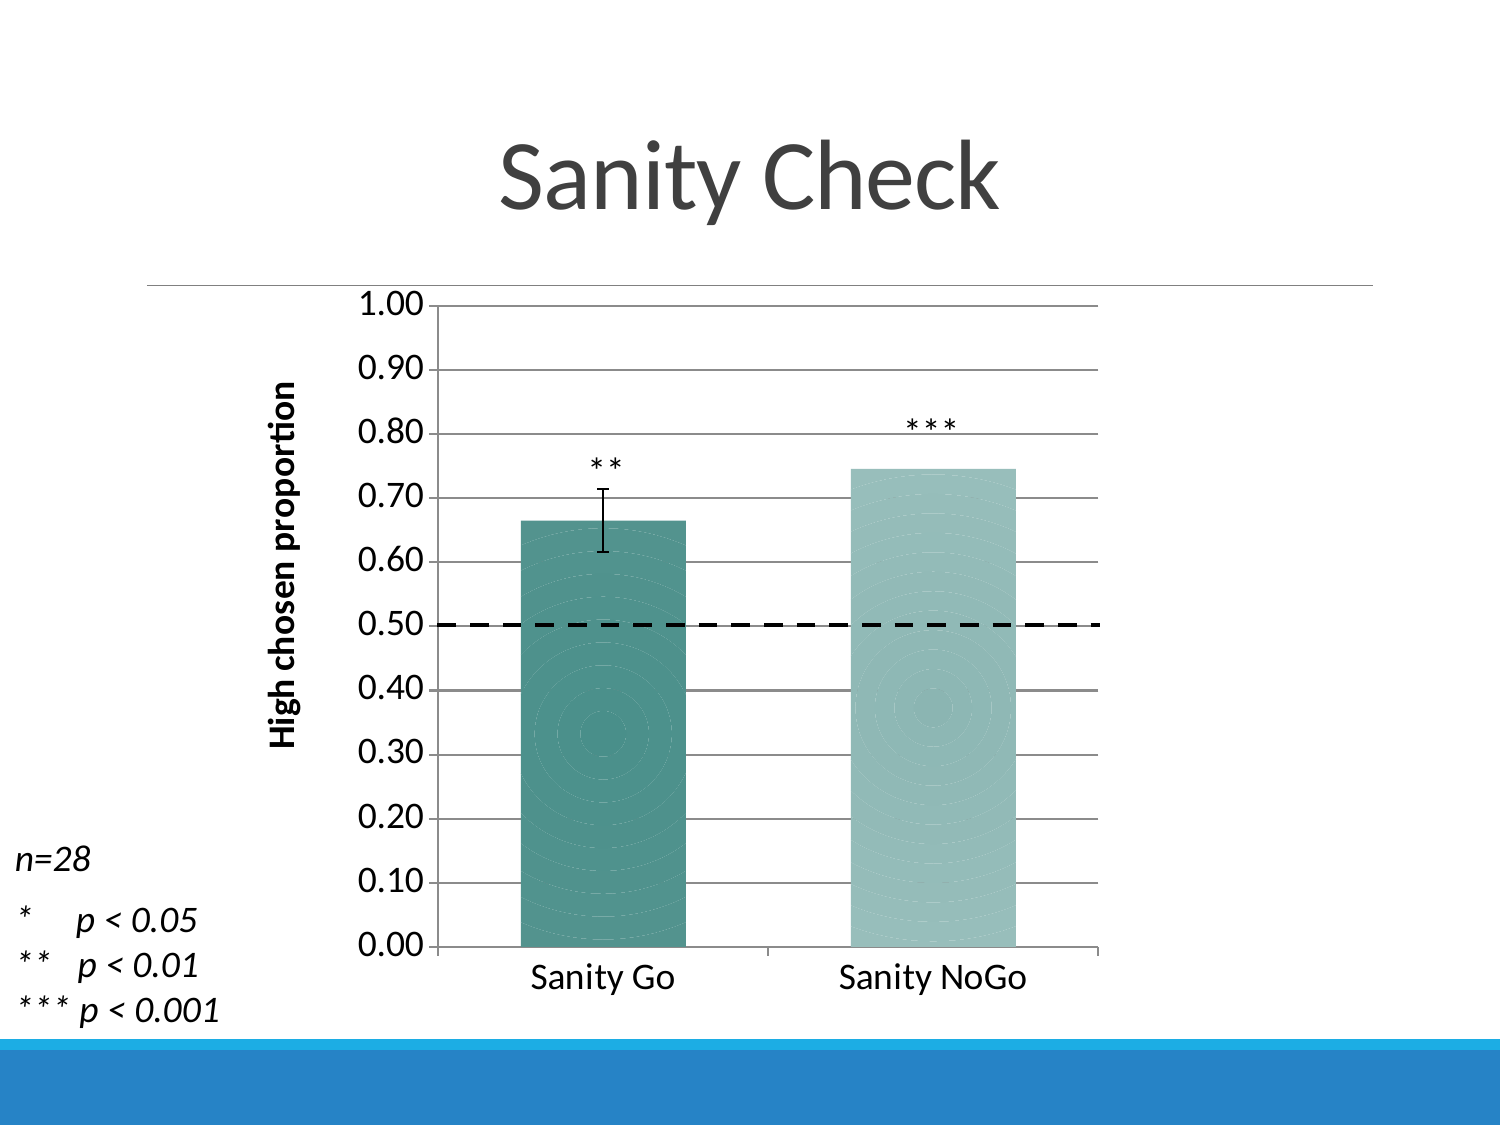

# Sanity Check

### Chart

| Category | Sanity Go | Sanity NoGo |
|---|---|---|
| Sanity Go | 0.665093537414966 | None |
| Sanity NoGo | None | 0.745960884353742 |
***
**
n=28
*     p < 0.05
**   p < 0.01
*** p < 0.001